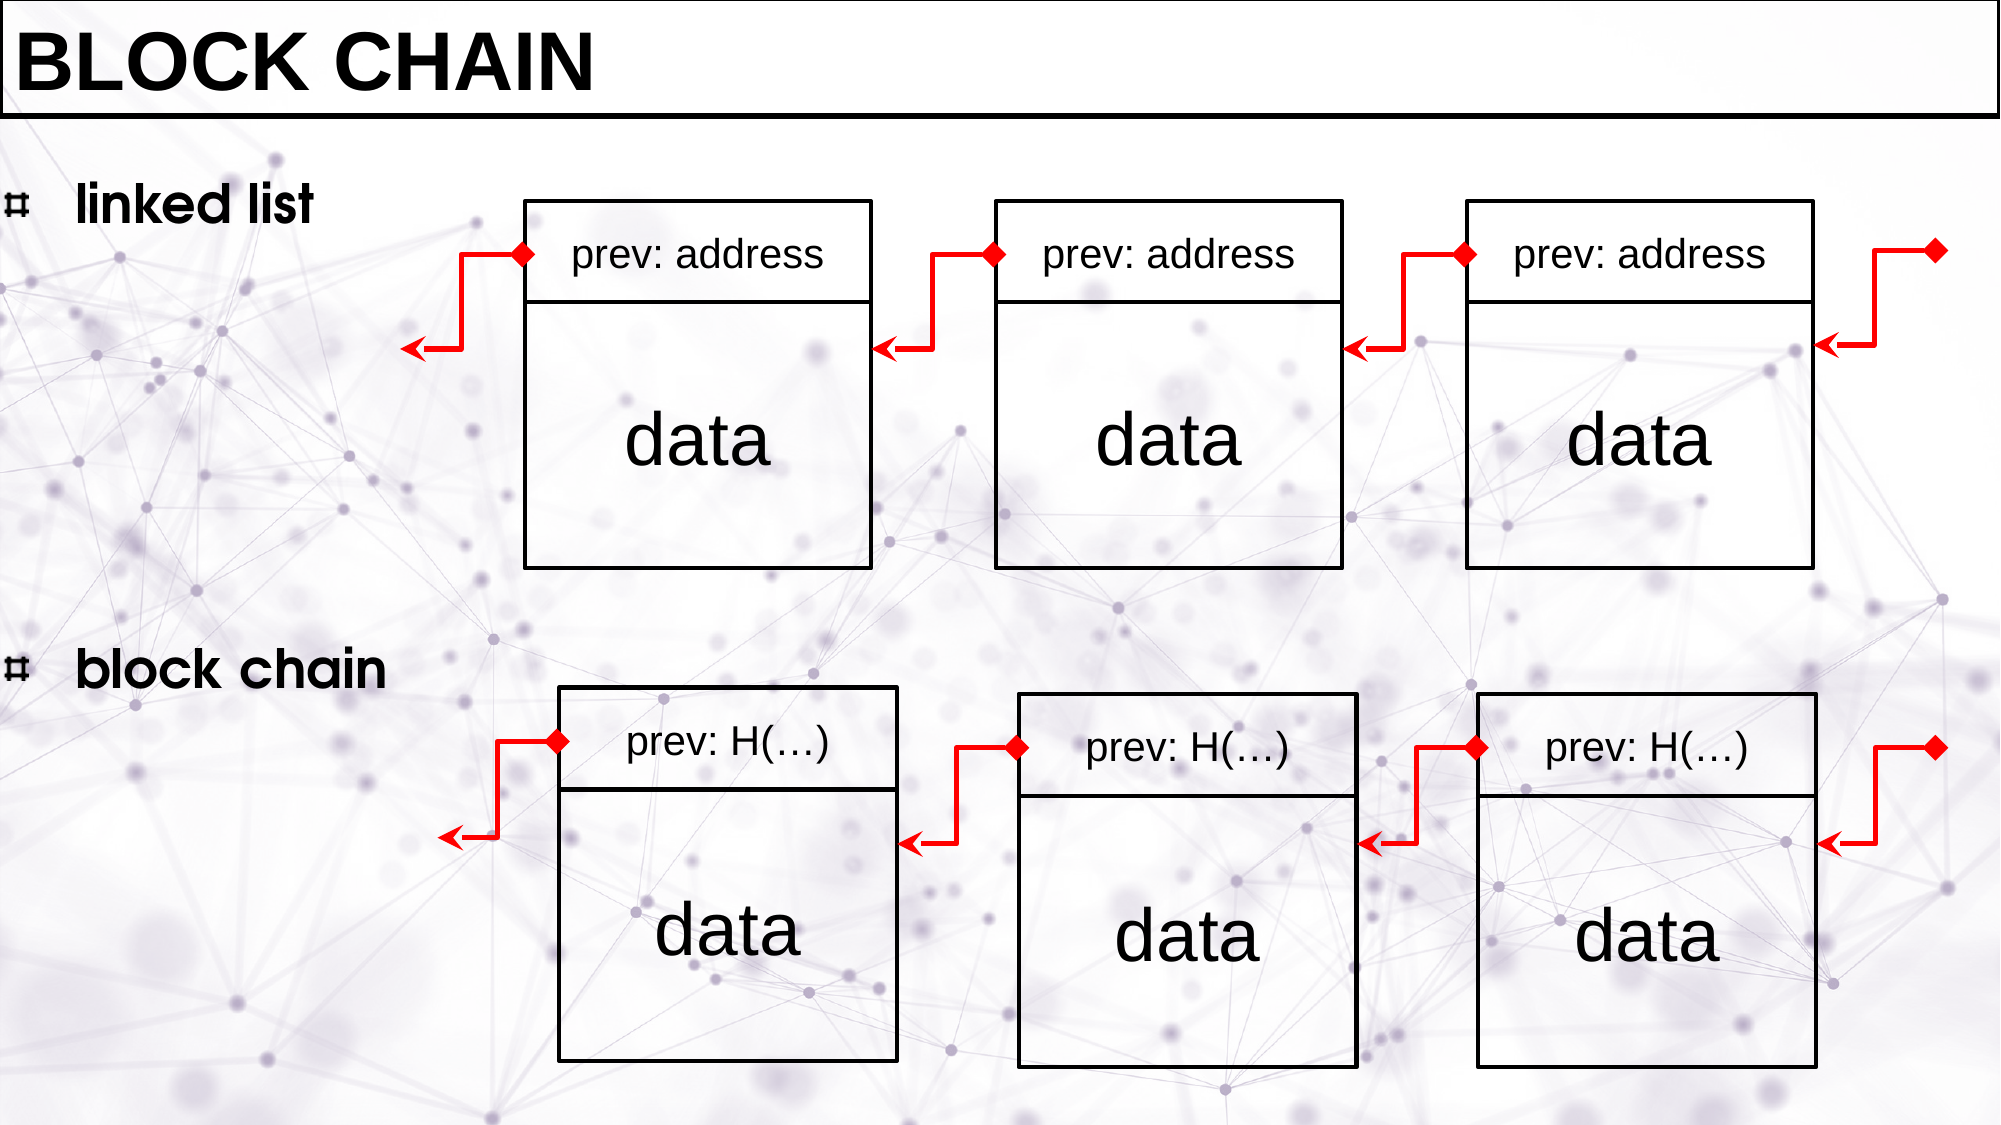

Block chain
linked list
prev: address
data
prev: address
data
prev: address
data
block chain
prev: H(…)
data
prev: H(…)
data
prev: H(…)
data